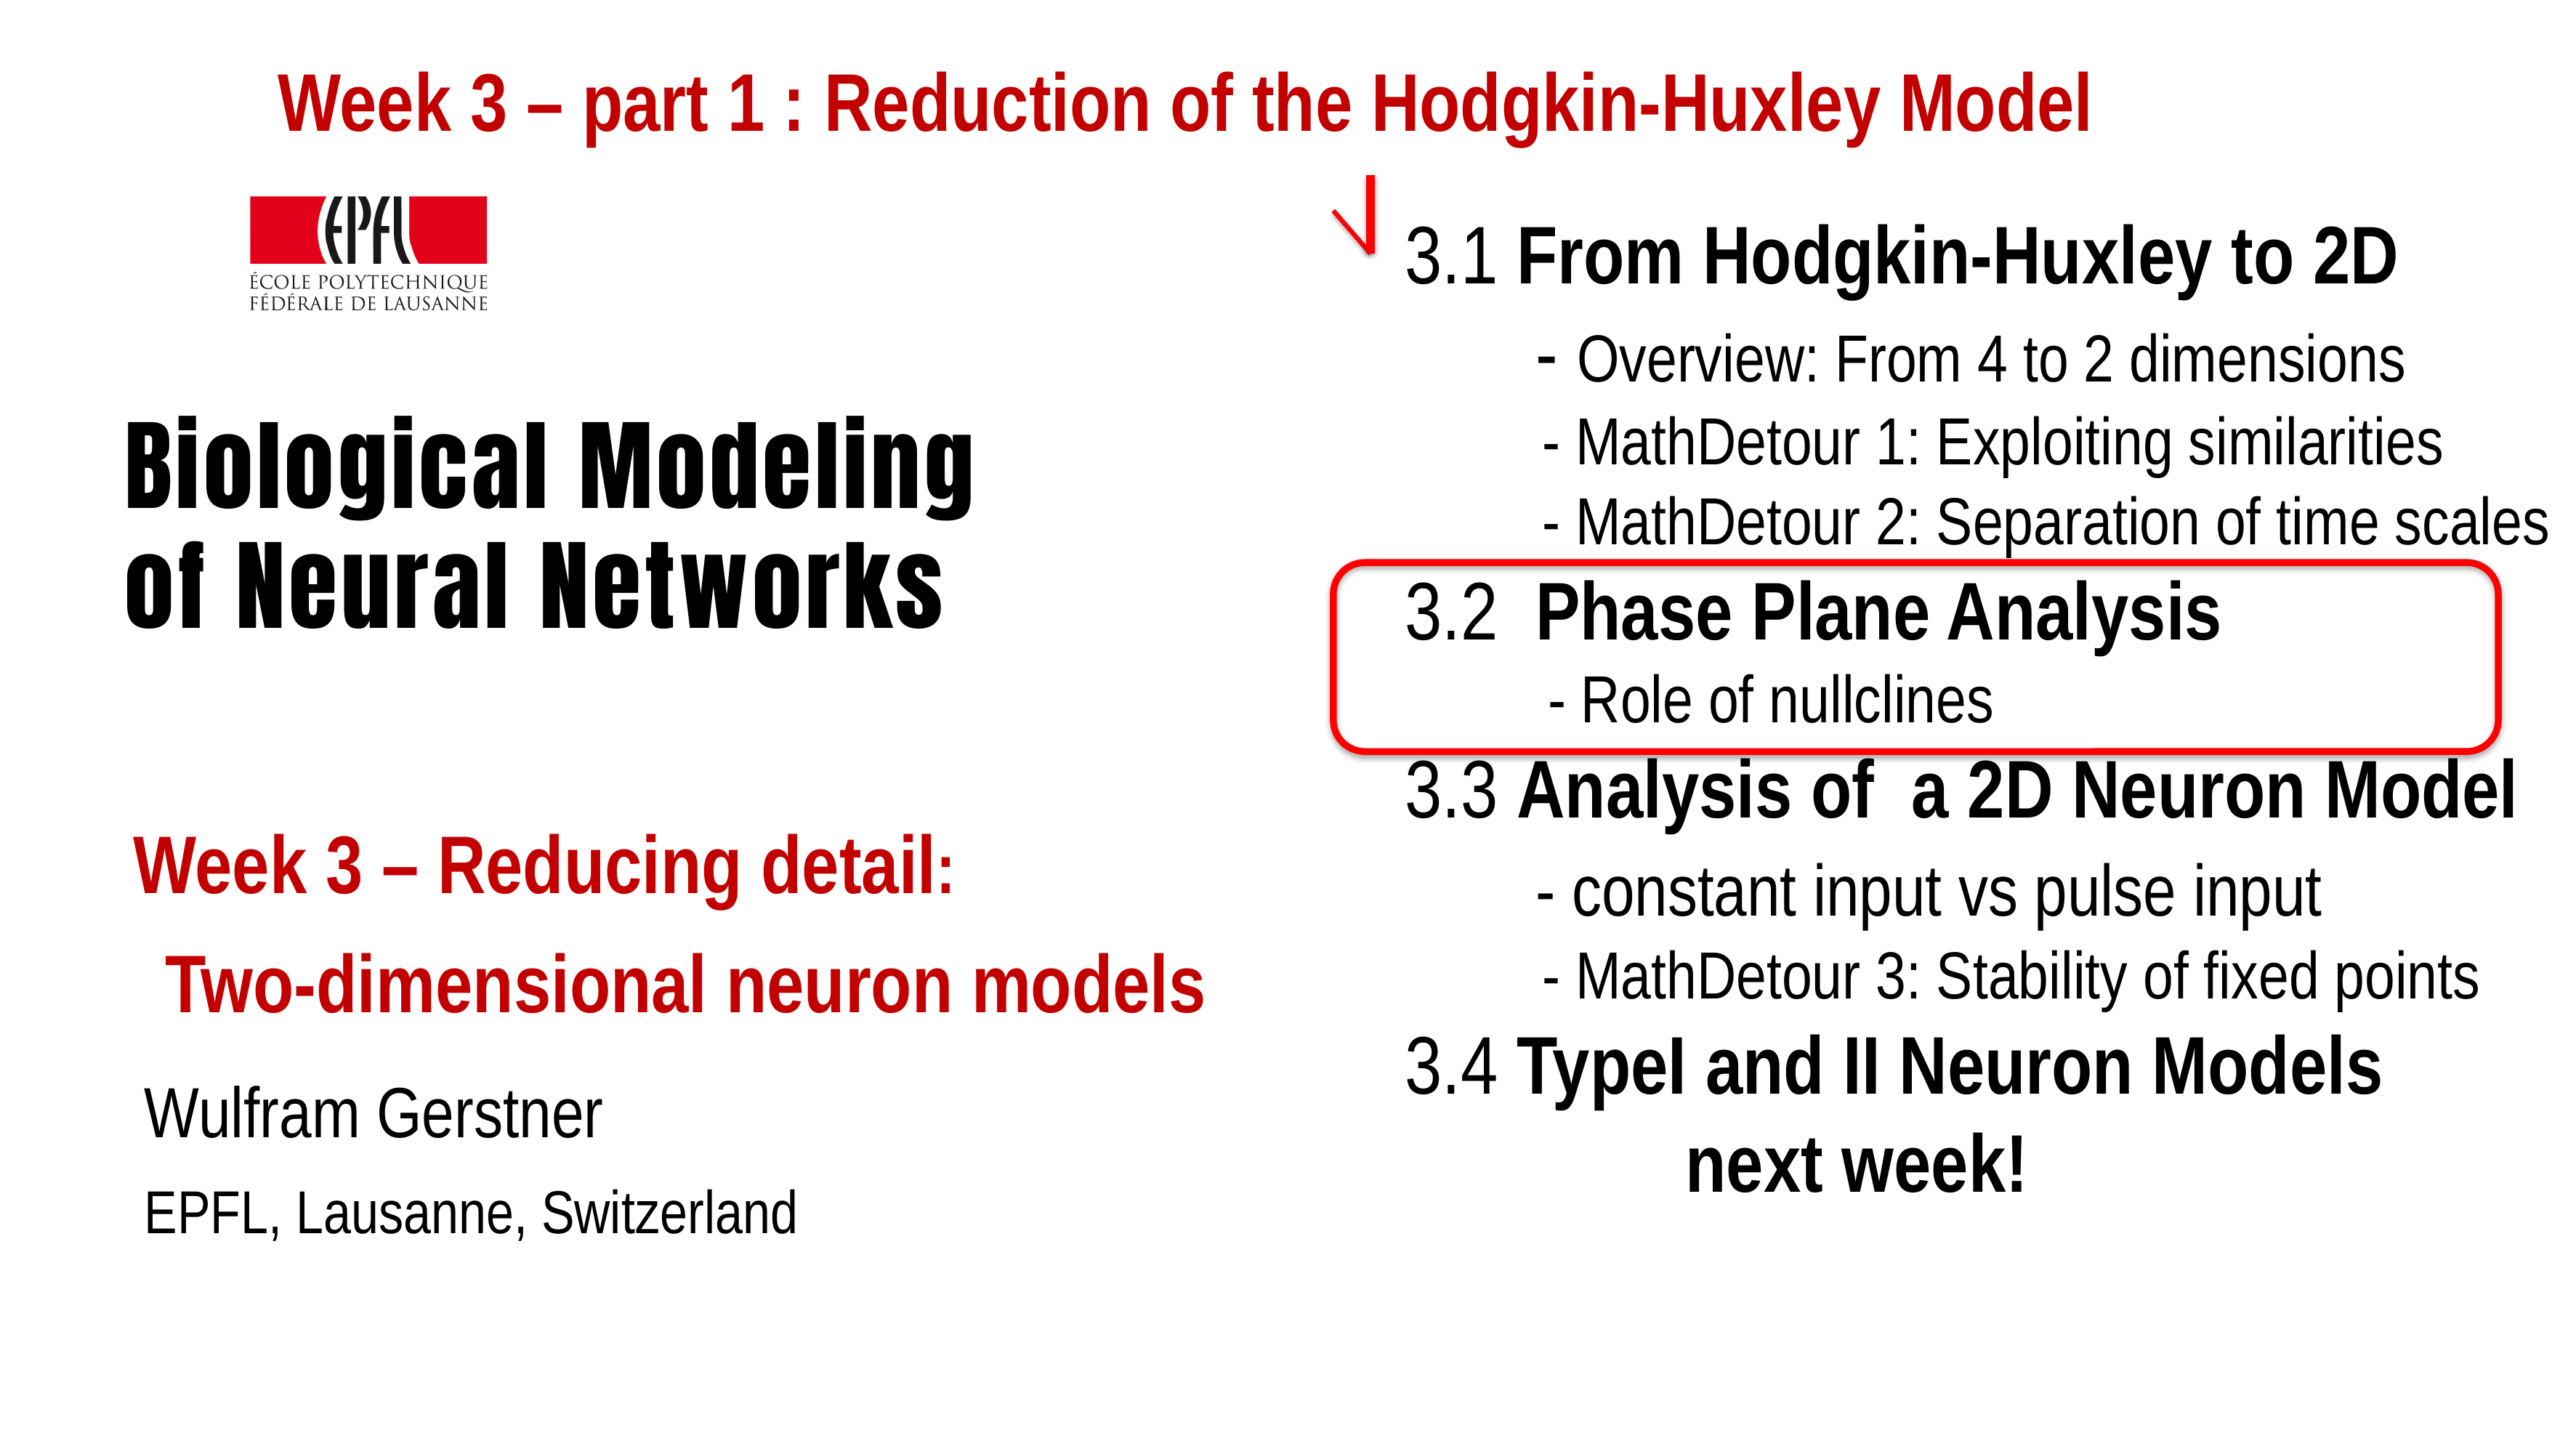

Week 3 – part 1 : Reduction of the Hodgkin-Huxley Model
3.1 From Hodgkin-Huxley to 2D
       - Overview: From 4 to 2 dimensions
         - MathDetour 1: Exploiting similarities
         - MathDetour 2: Separation of time scales
3.2  Phase Plane Analysis
      - Role of nullclines
3.3 Analysis of  a 2D Neuron Model
       - constant input vs pulse input
         - MathDetour 3: Stability of fixed points
3.4 TypeI and II Neuron Models
               next week!

# Biological Modeling of Neural Networks

Week 3 – Reducing detail:
  Two-dimensional neuron models
Wulfram Gerstner
EPFL, Lausanne, Switzerland